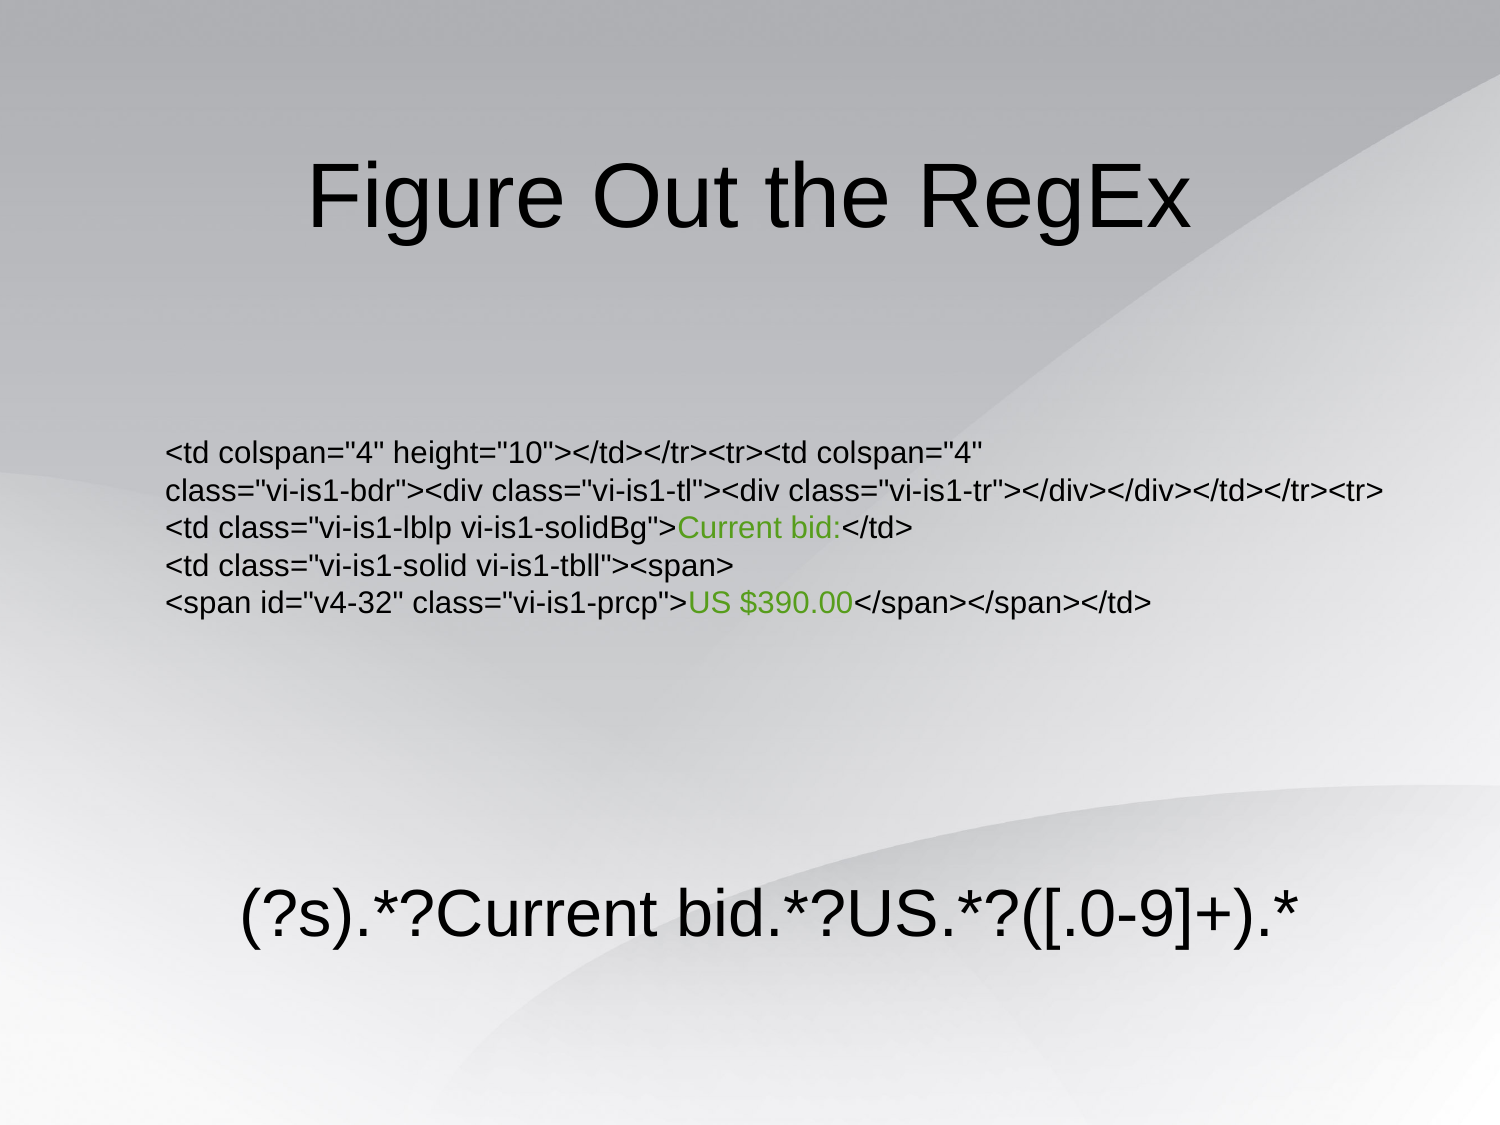

Figure Out the RegEx
<td colspan="4" height="10"></td></tr><tr><td colspan="4"
class="vi-is1-bdr"><div class="vi-is1-tl"><div class="vi-is1-tr"></div></div></td></tr><tr>
<td class="vi-is1-lblp vi-is1-solidBg">Current bid:</td>
<td class="vi-is1-solid vi-is1-tbll"><span>
<span id="v4-32" class="vi-is1-prcp">US $390.00</span></span></td>
(?s).*?Current bid.*?US.*?([.0-9]+).*